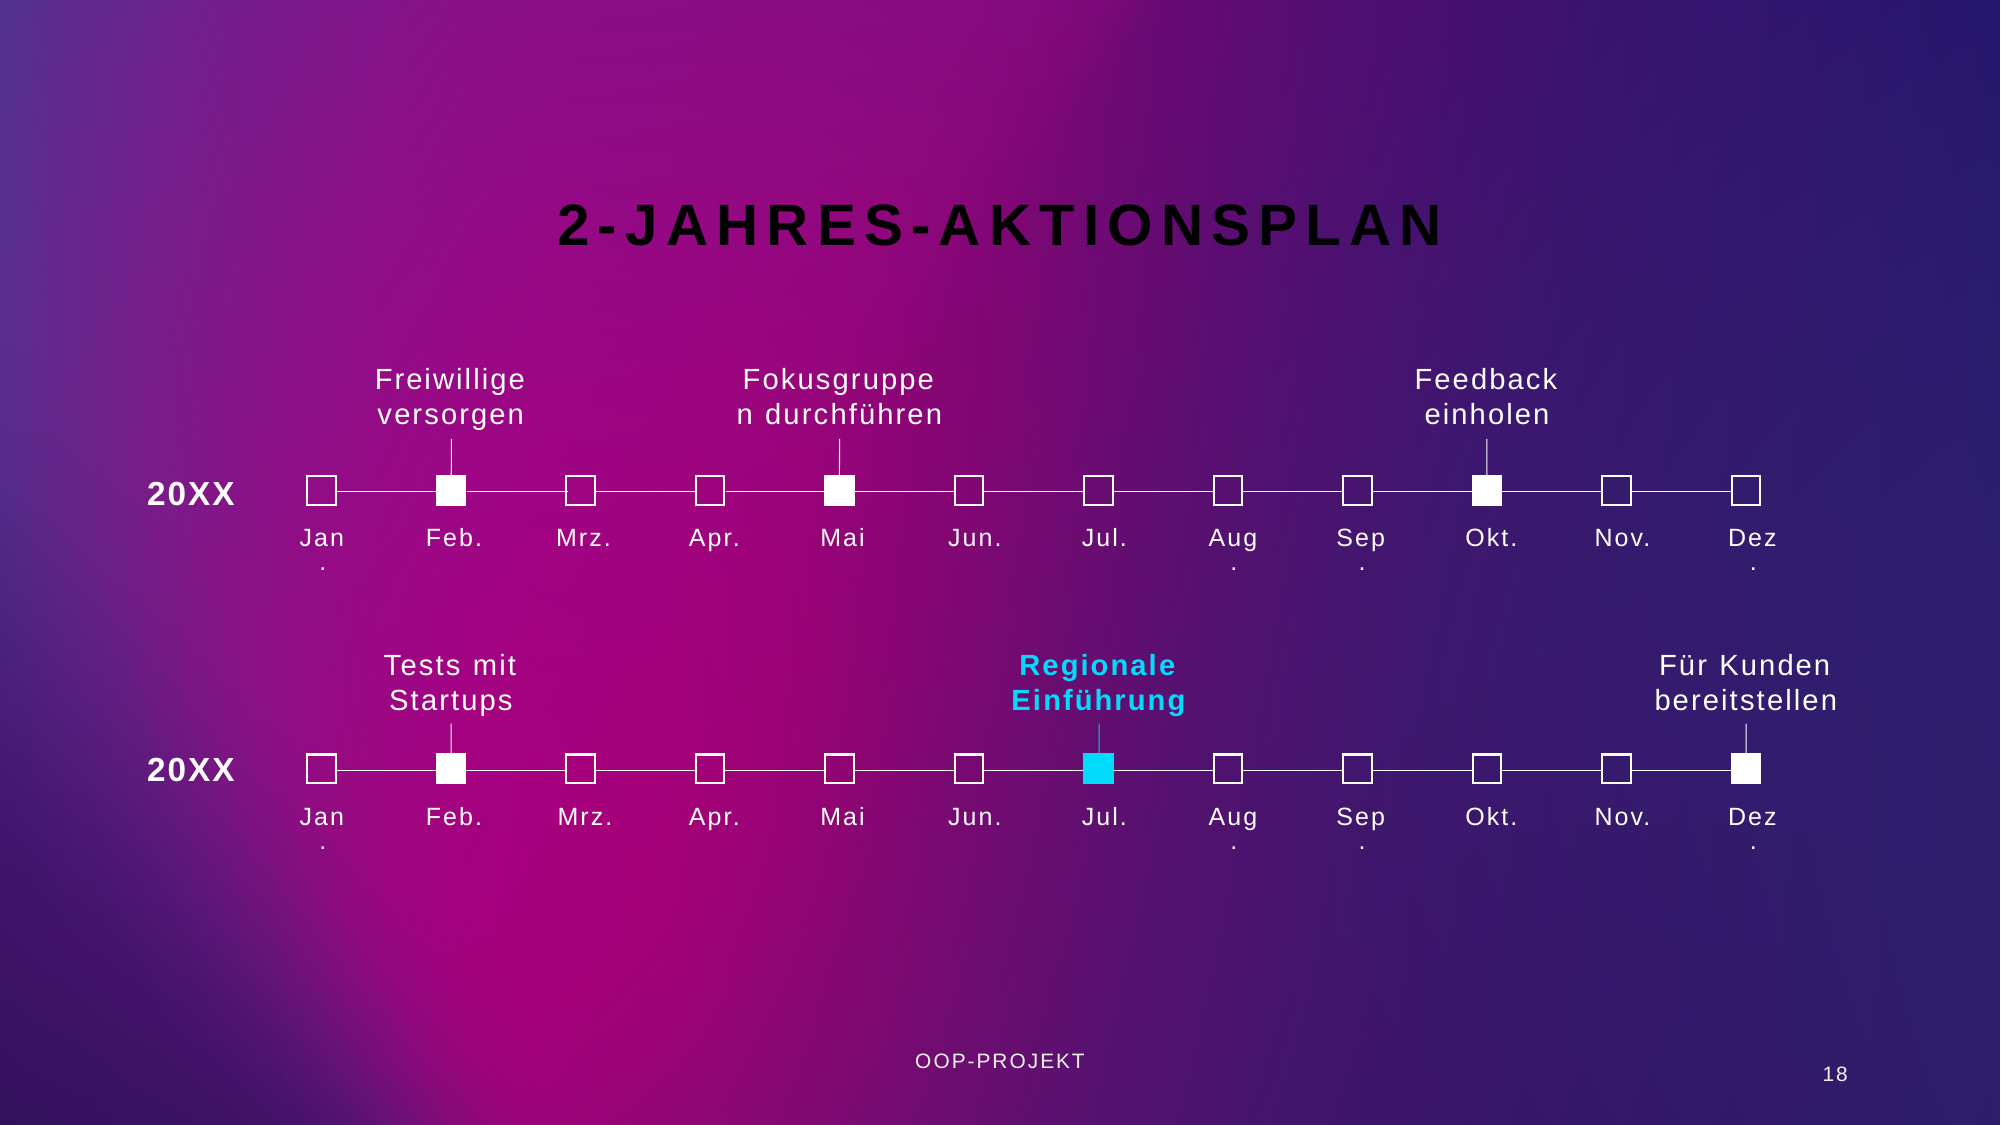

# 2-Jahres-Aktionsplan
Freiwillige versorgen
Fokusgruppen durchführen
Feedback einholen
20XX

Jan.
Feb.
Mrz.
Apr.
Mai
Jun.
Jul.
Aug.
Sep.
Okt.
Nov.
Dez.
Tests mit Startups
Regionale Einführung
Für Kunden bereitstellen
20XX

Jan.
Feb.
Mrz.
Apr.
Mai
Jun.
Jul.
Aug.
Sep.
Okt.
Nov.
Dez.
OOP-Projekt

18